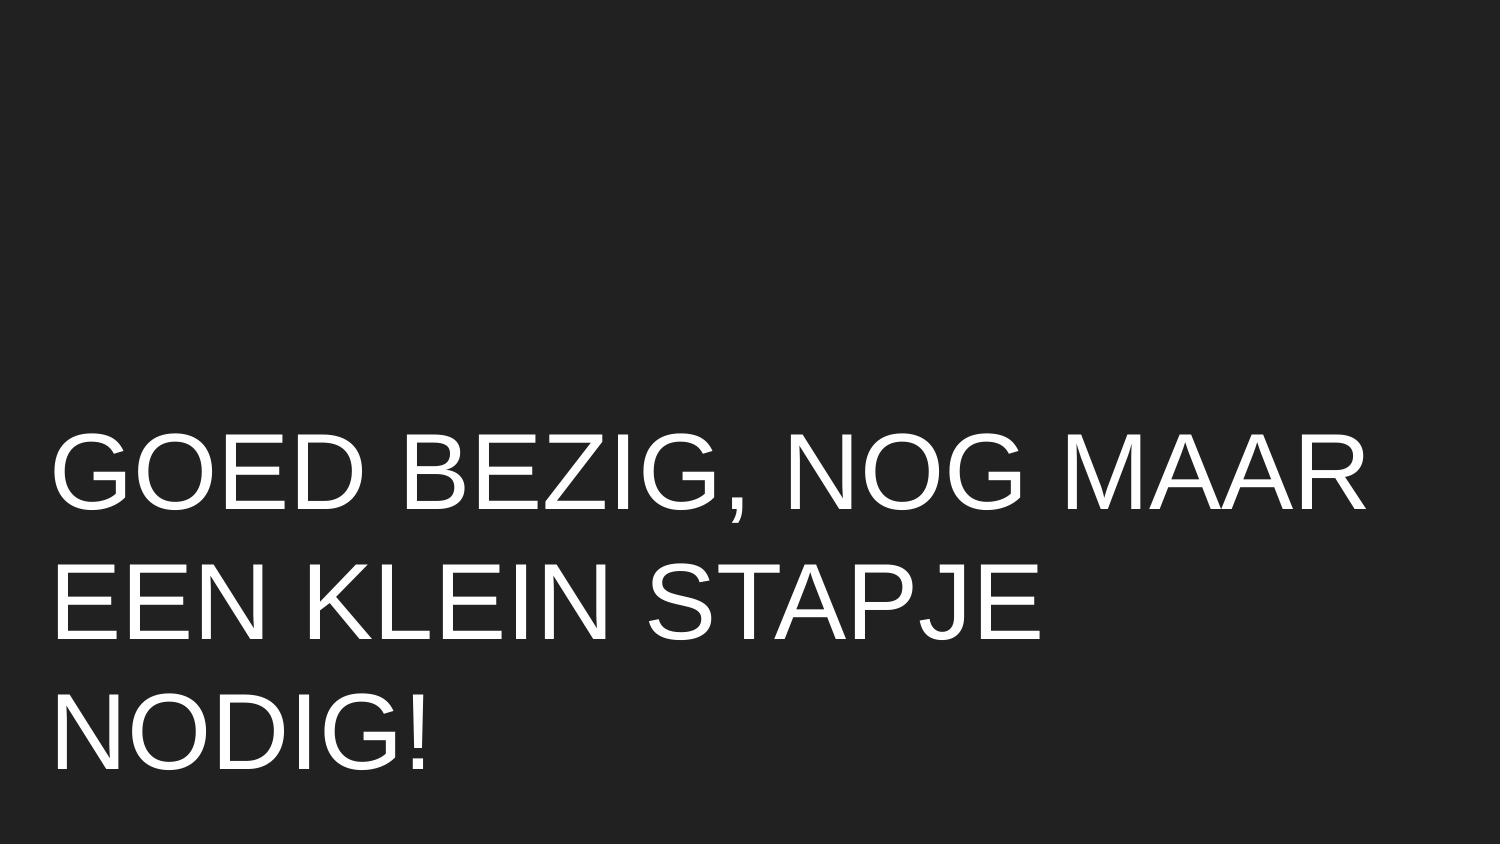

# GOED BEZIG, NOG MAAR EEN KLEIN STAPJE NODIG!